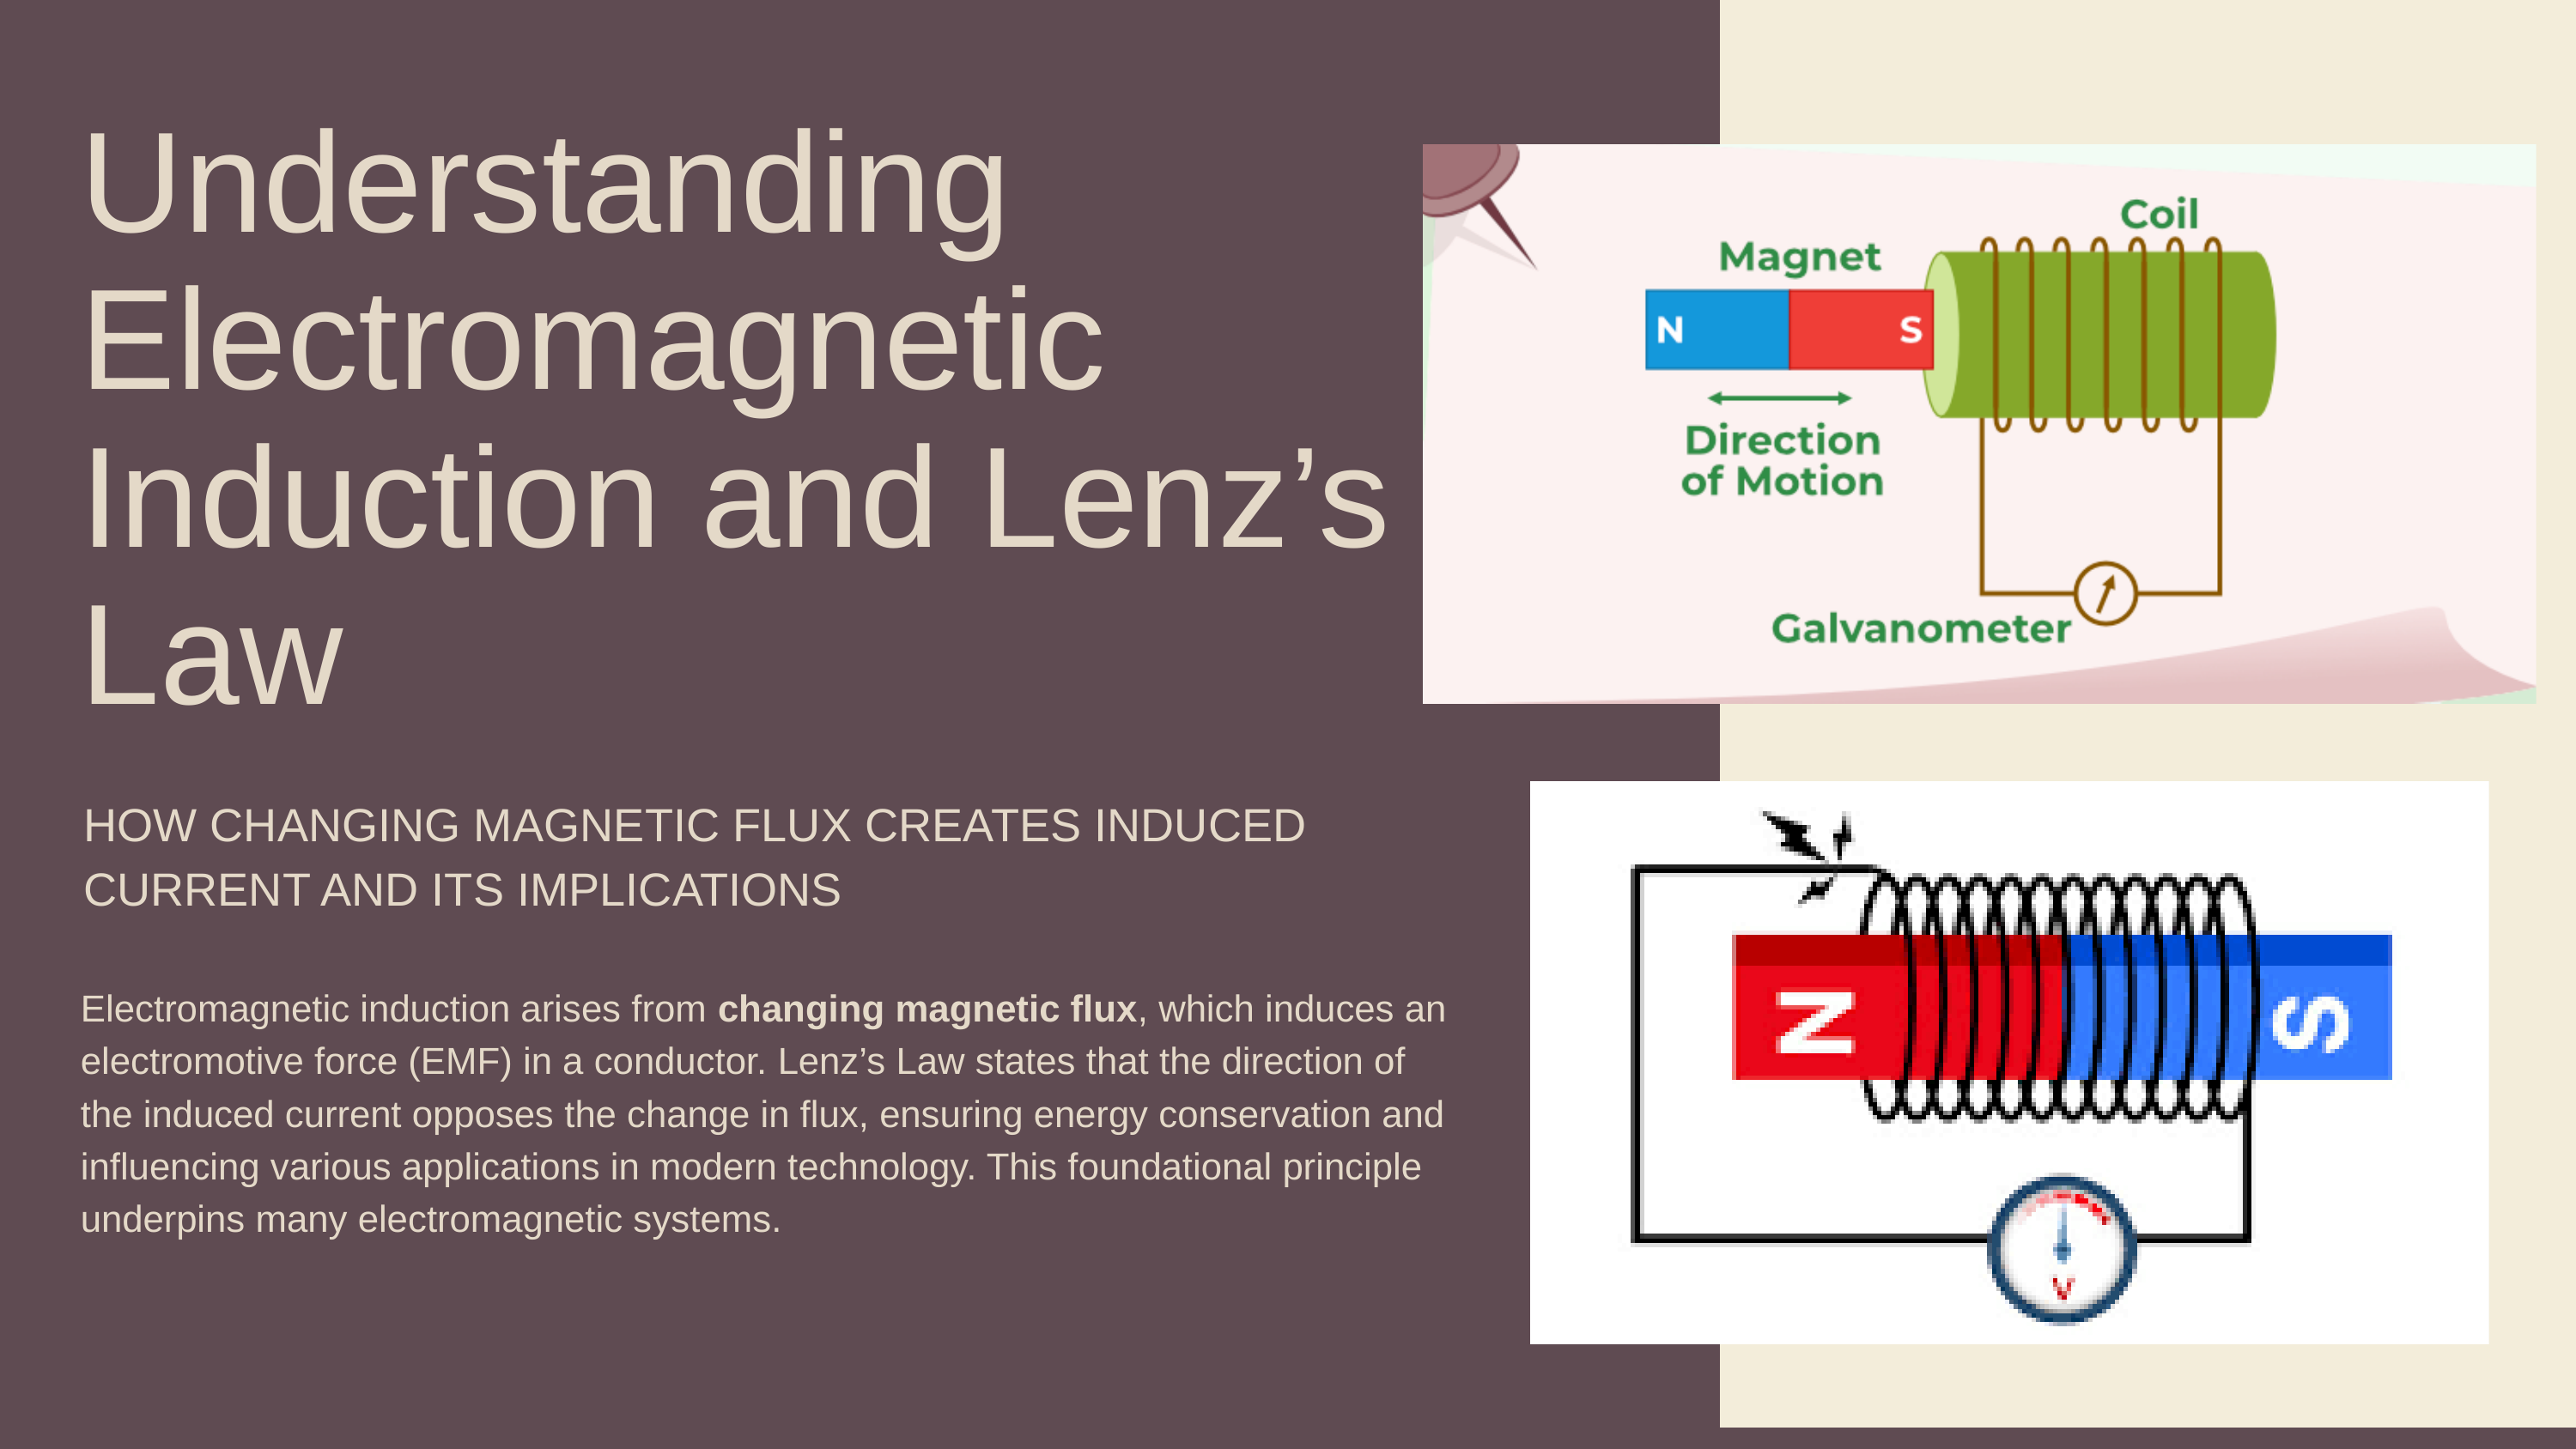

Understanding Electromagnetic Induction and Lenz’s Law
HOW CHANGING MAGNETIC FLUX CREATES INDUCED CURRENT AND ITS IMPLICATIONS
Electromagnetic induction arises from changing magnetic flux, which induces an electromotive force (EMF) in a conductor. Lenz’s Law states that the direction of the induced current opposes the change in flux, ensuring energy conservation and influencing various applications in modern technology. This foundational principle underpins many electromagnetic systems.